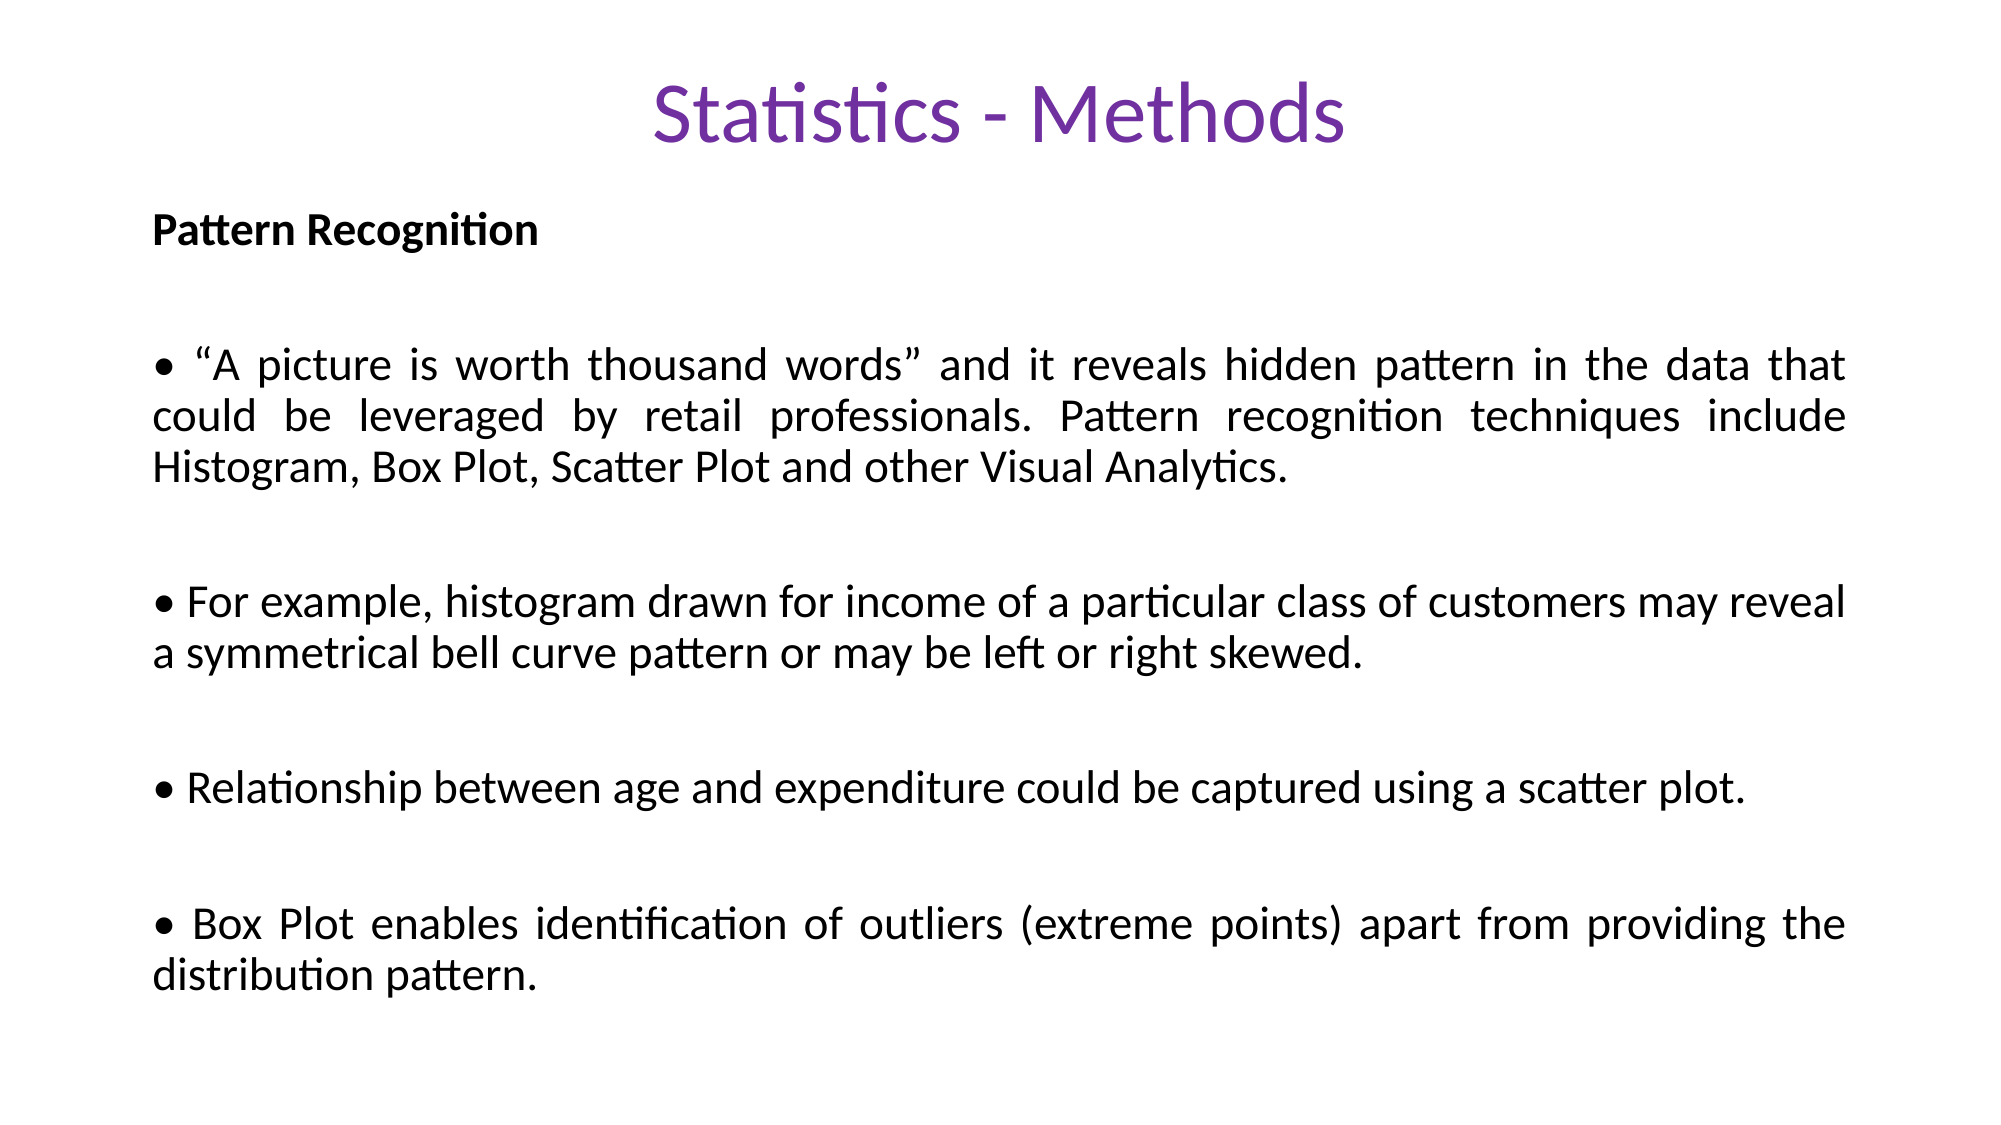

# Statistics - Methods
Pattern Recognition

• “A picture is worth thousand words” and it reveals hidden pattern in the data that could be leveraged by retail professionals. Pattern recognition techniques include Histogram, Box Plot, Scatter Plot and other Visual Analytics.

• For example, histogram drawn for income of a particular class of customers may reveal a symmetrical bell curve pattern or may be left or right skewed.

• Relationship between age and expenditure could be captured using a scatter plot.

• Box Plot enables identification of outliers (extreme points) apart from providing the distribution pattern.